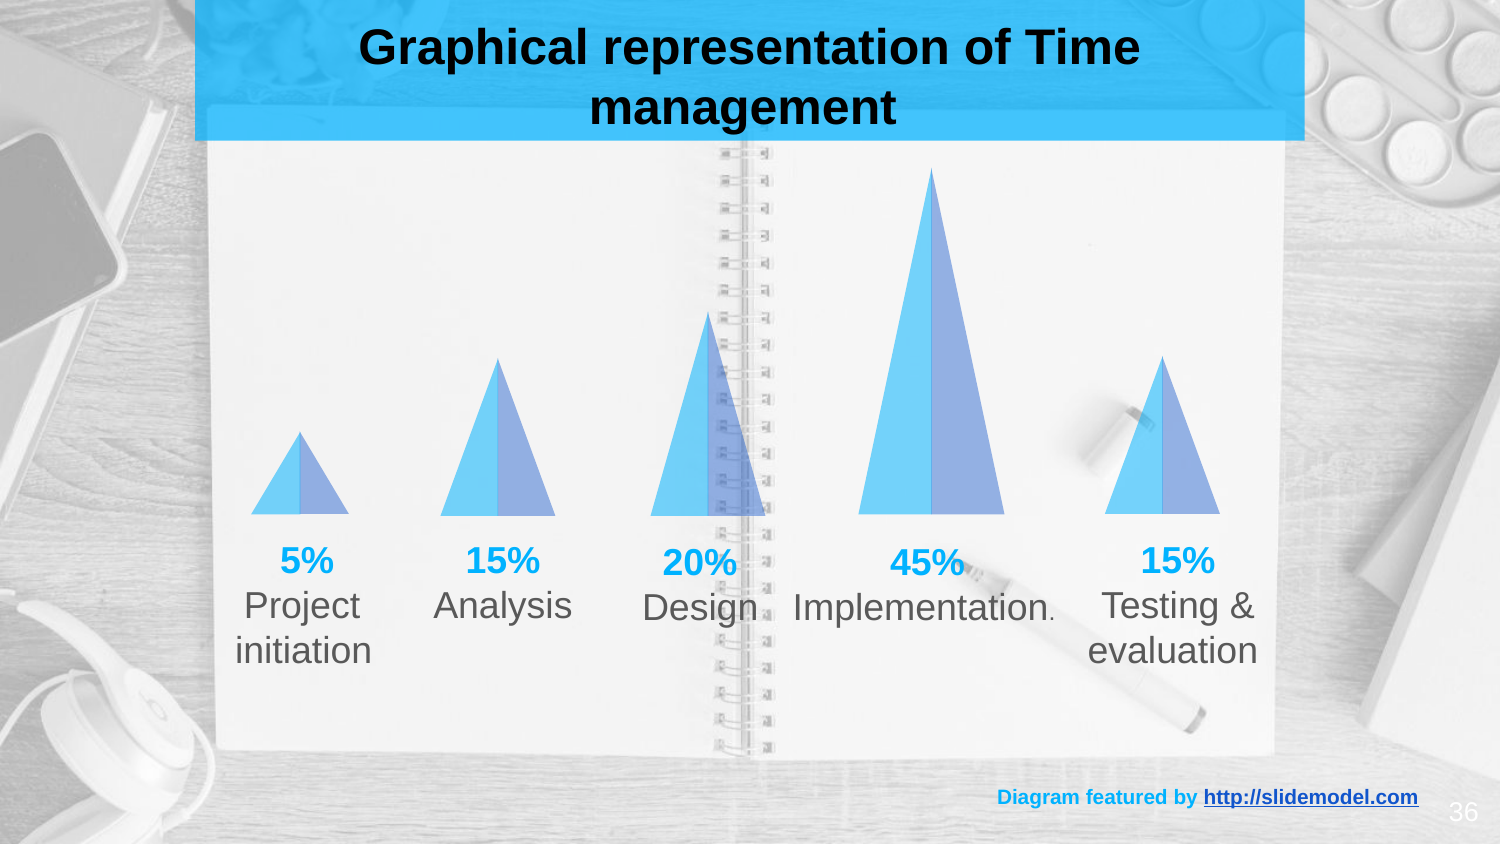

# Graphical representation of Time management

5%
Project
initiation
15%
Analysis
15%
Testing &
evaluation
20%
Design
45%
Implementation.
Diagram featured by http://slidemodel.com
36